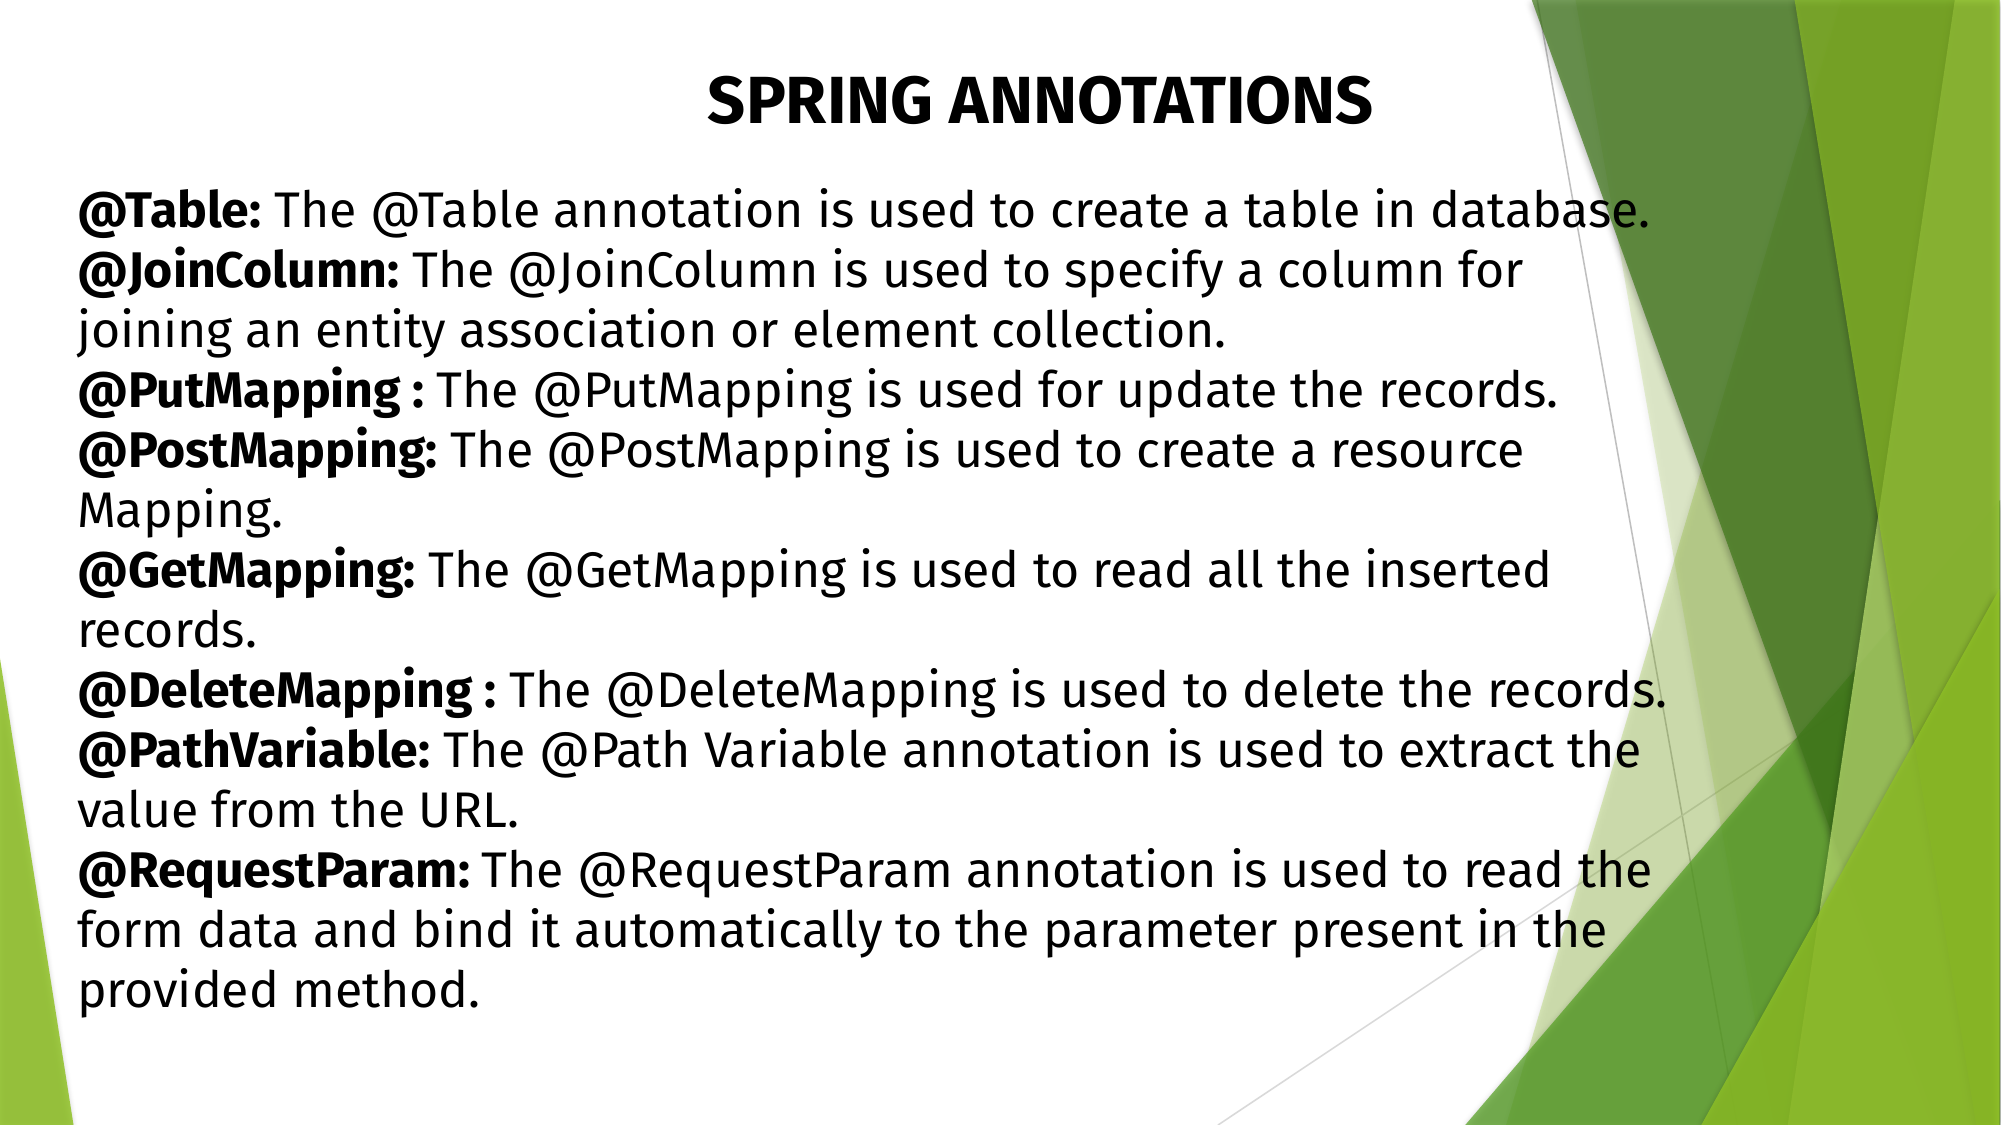

SPRING ANNOTATIONS
@Table: The @Table annotation is used to create a table in database.
@JoinColumn: The @JoinColumn is used to specify a column for joining an entity association or element collection.
@PutMapping : The @PutMapping is used for update the records.
@PostMapping: The @PostMapping is used to create a resource Mapping.
@GetMapping: The @GetMapping is used to read all the inserted records.
@DeleteMapping : The @DeleteMapping is used to delete the records.
@PathVariable: The @Path Variable annotation is used to extract the value from the URL.
@RequestParam: The @RequestParam annotation is used to read the form data and bind it automatically to the parameter present in the provided method.